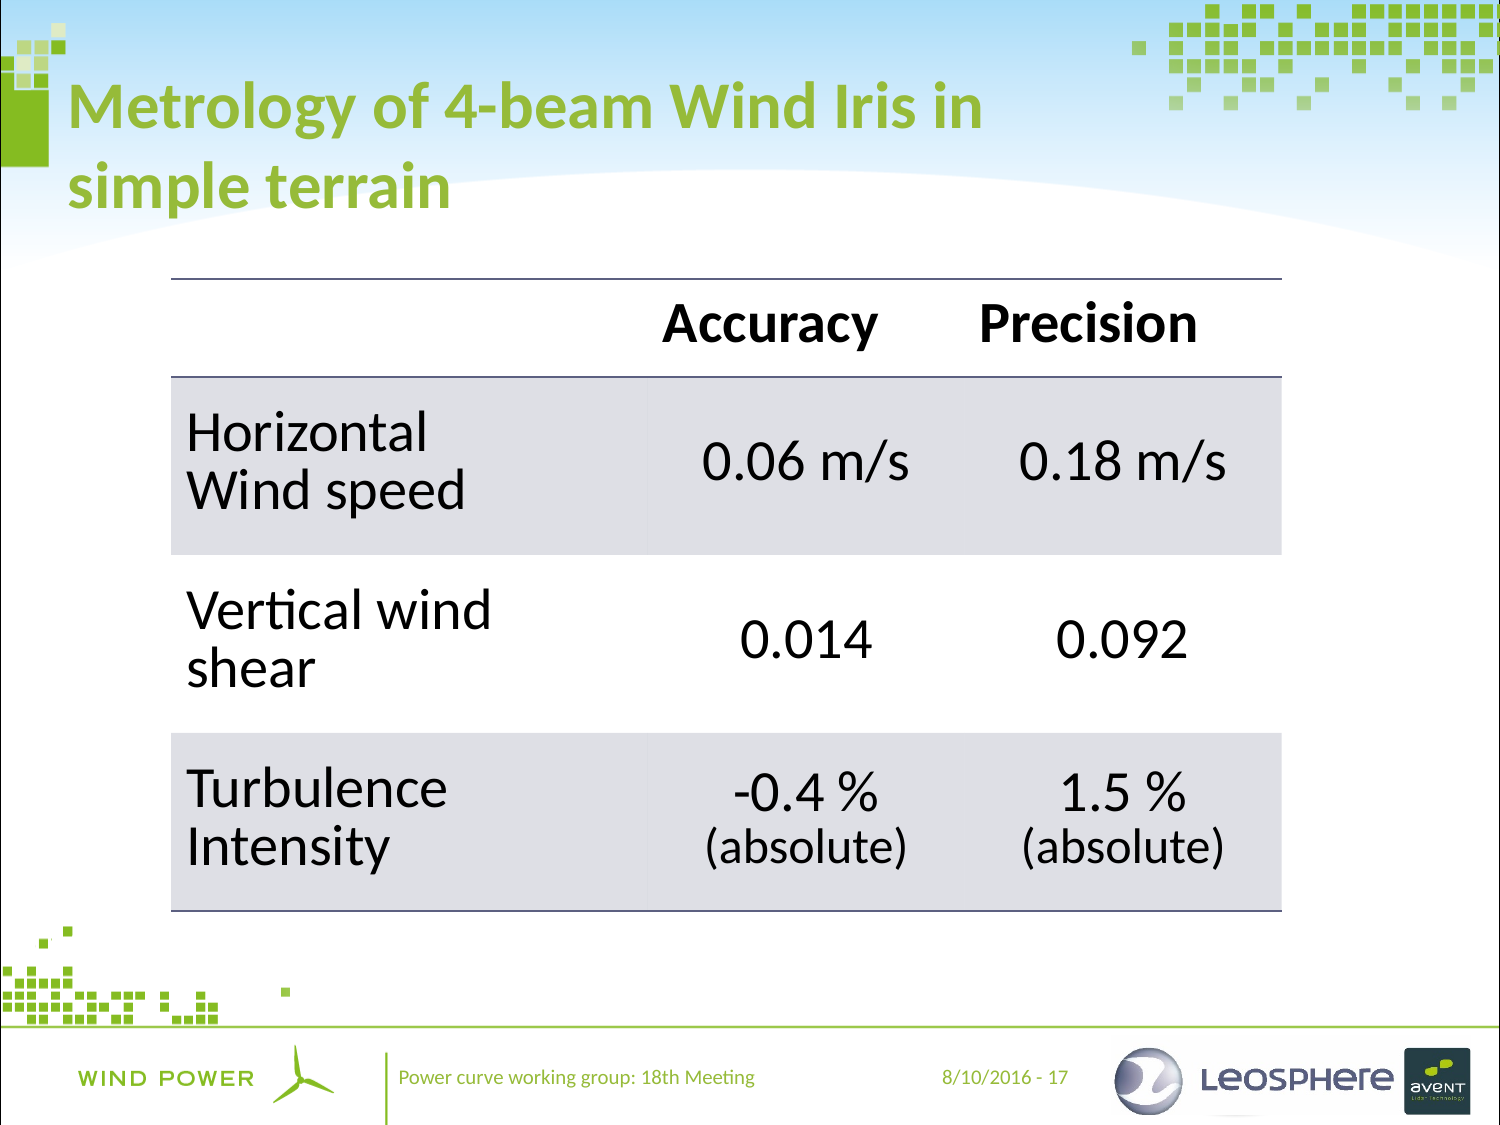

# Metrology of 4-beam Wind Iris in simple terrain
|  | Accuracy | Precision |
| --- | --- | --- |
| Horizontal Wind speed | 0.06 m/s | 0.18 m/s |
| Vertical wind shear | 0.014 | 0.092 |
| Turbulence Intensity | -0.4 % (absolute) | 1.5 % (absolute) |